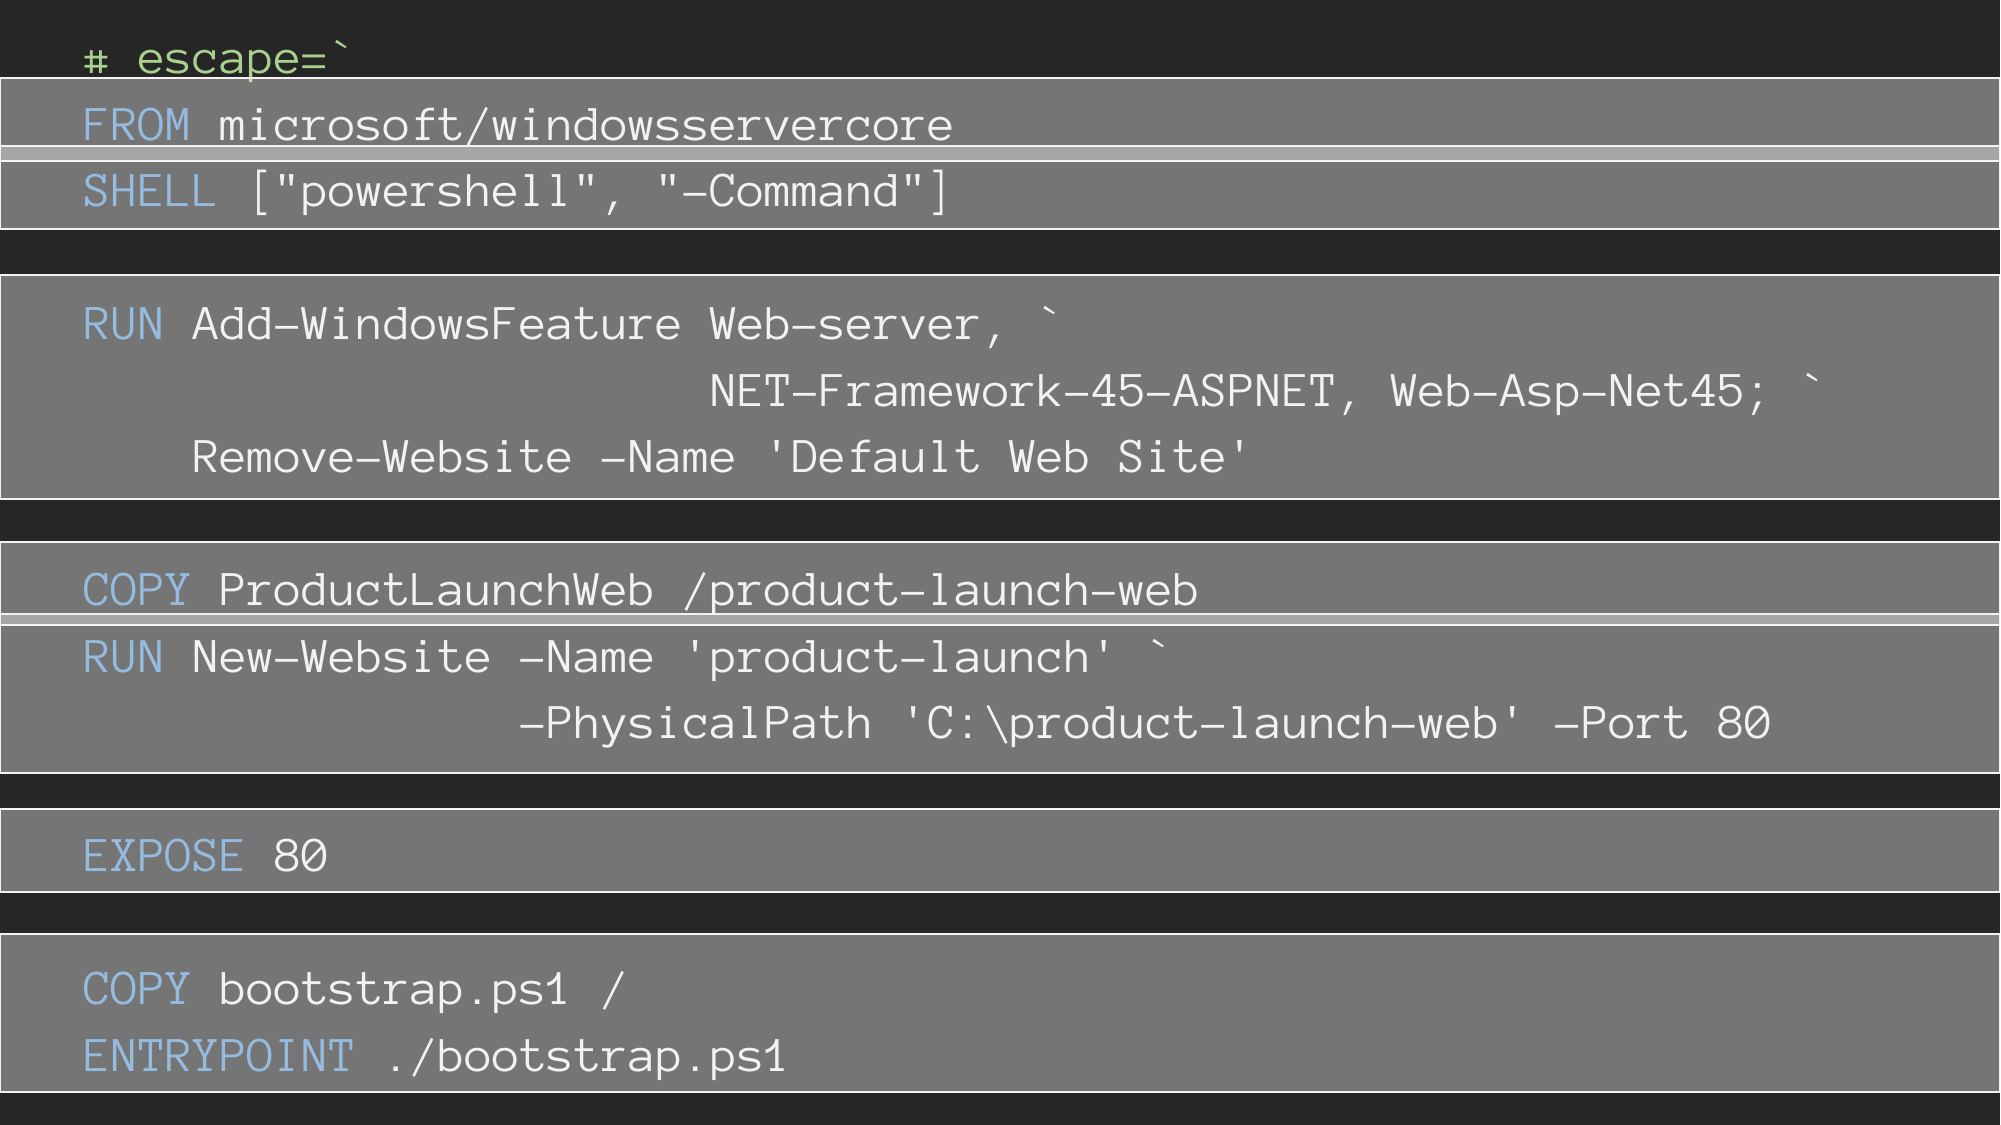

# escape=`
FROM microsoft/windowsservercore
SHELL ["powershell", "-Command"]

RUN Add-WindowsFeature Web-server, `
                       NET-Framework-45-ASPNET, Web-Asp-Net45; `
    Remove-Website -Name 'Default Web Site'

COPY ProductLaunchWeb /product-launch-web
RUN New-Website -Name 'product-launch' `
                -PhysicalPath 'C:\product-launch-web' -Port 80

EXPOSE 80

COPY bootstrap.ps1 /
ENTRYPOINT ./bootstrap.ps1